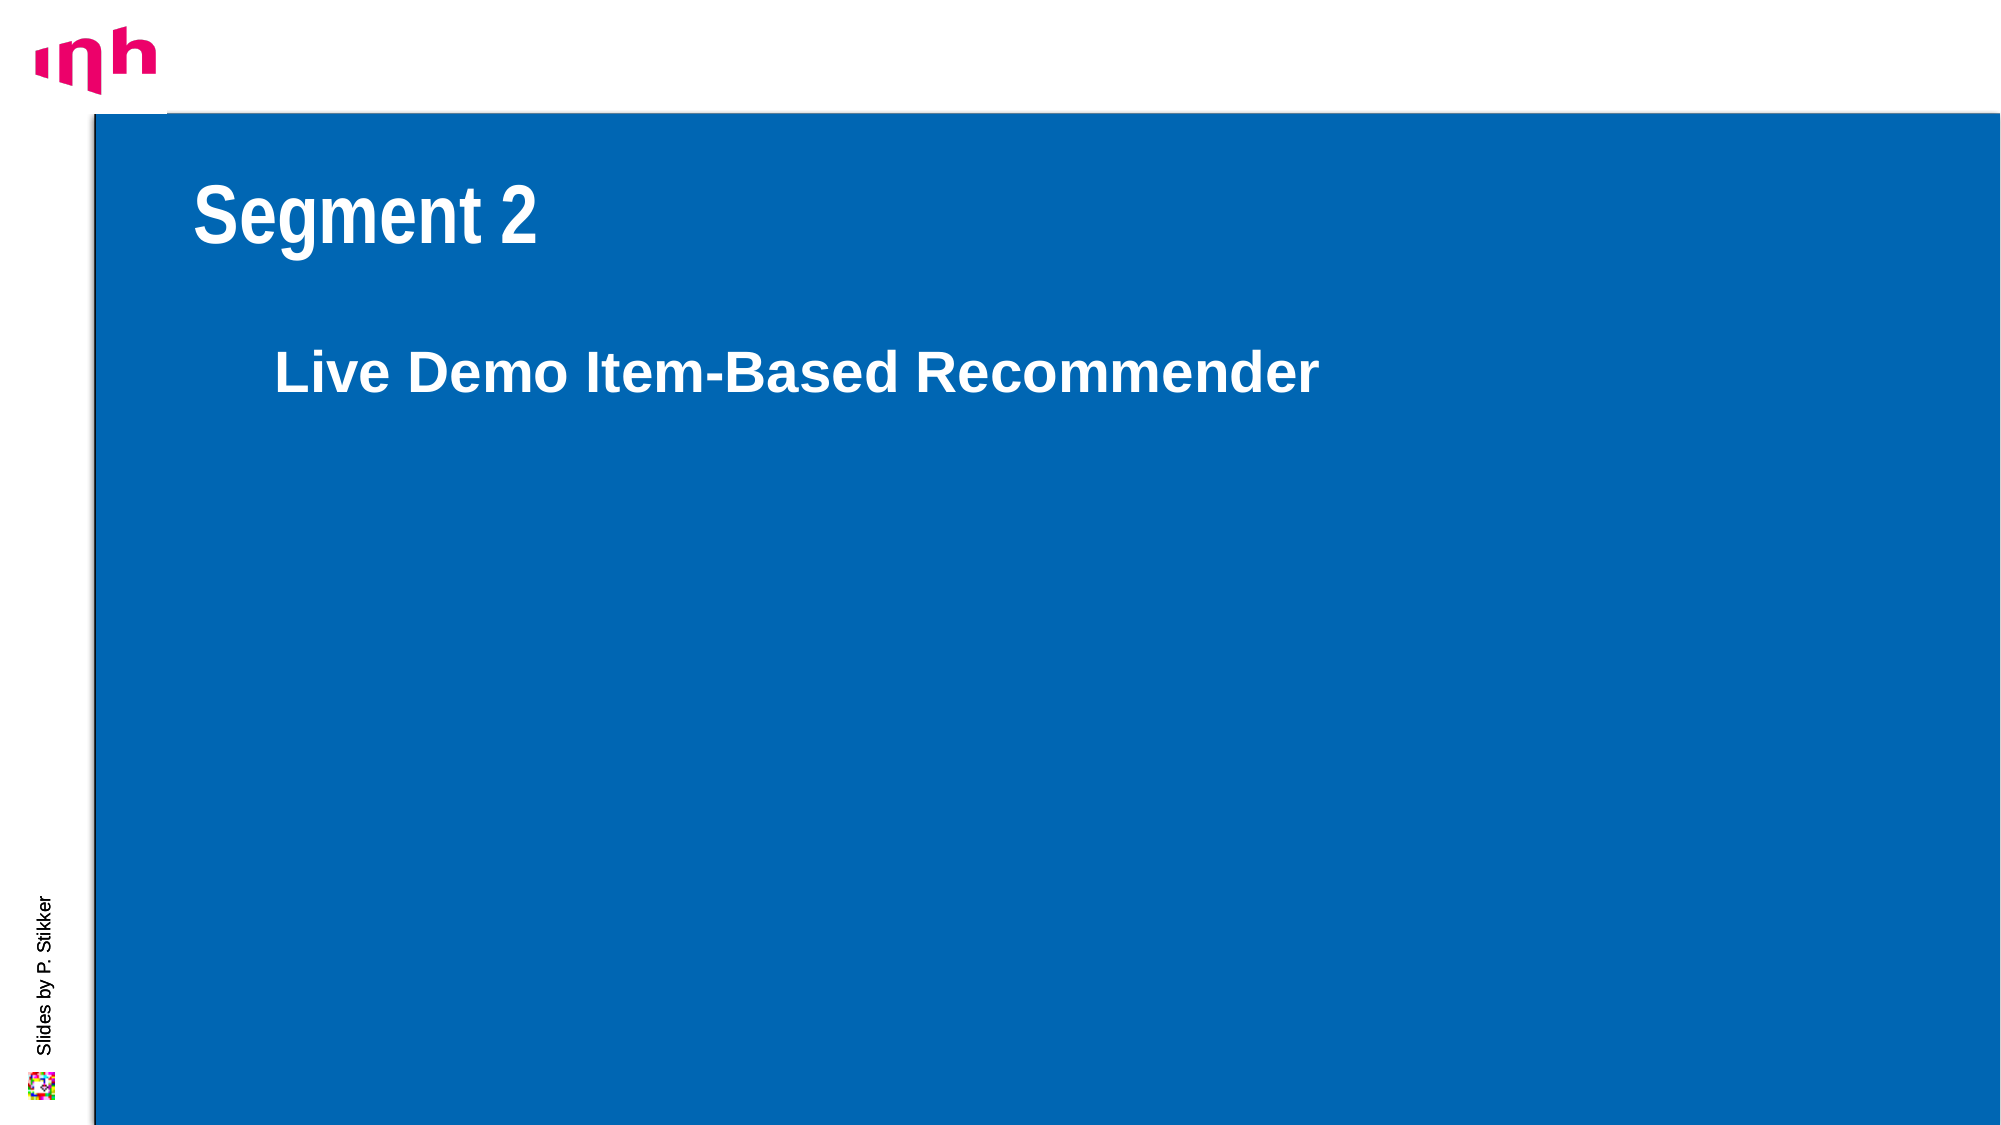

# Segment 2
Live Demo Item-Based Recommender
14